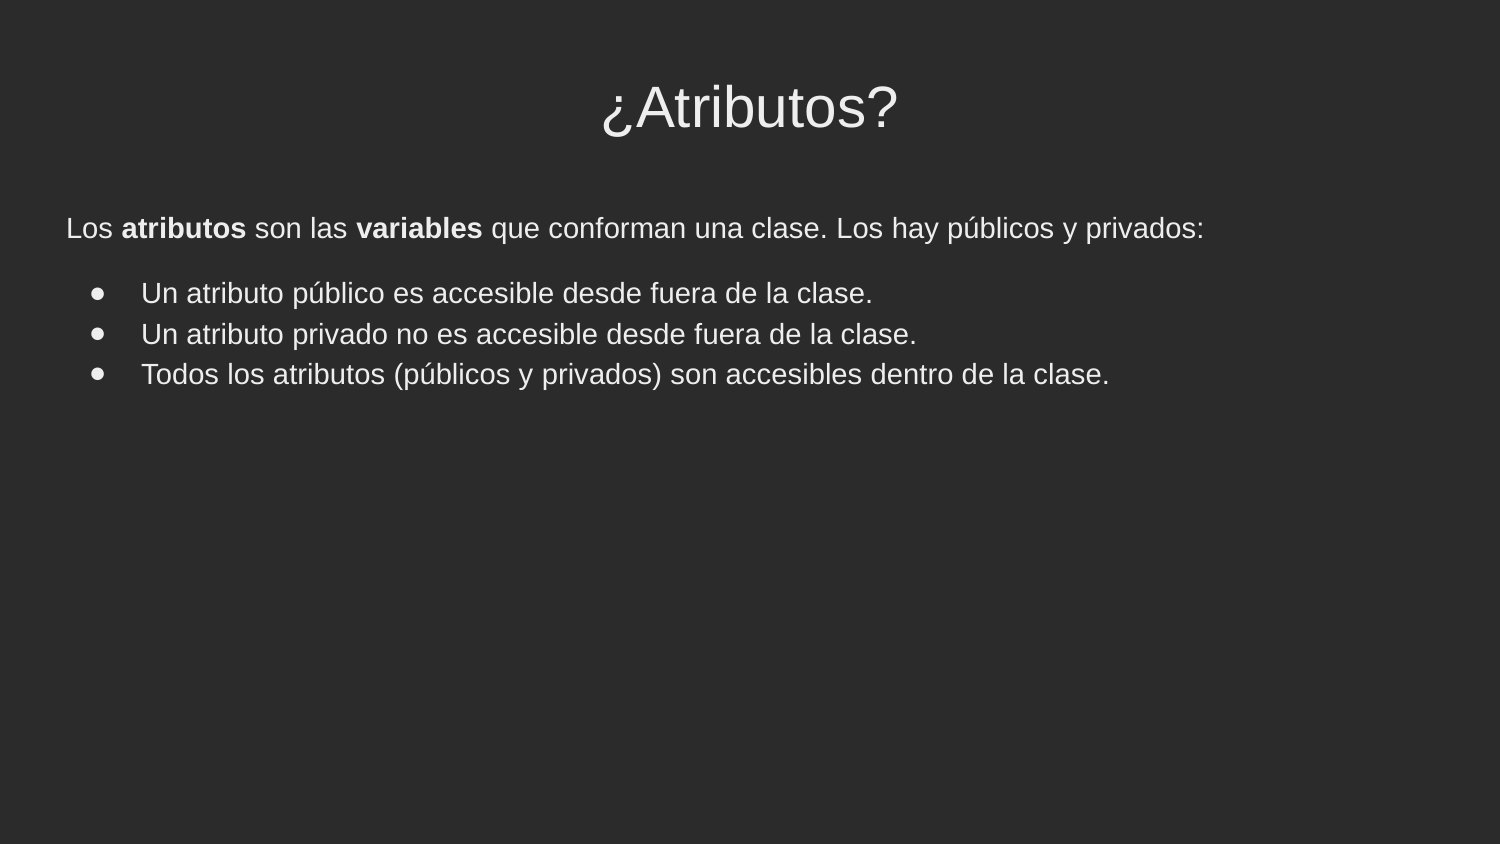

¿Atributos?
Los atributos son las variables que conforman una clase. Los hay públicos y privados:
Un atributo público es accesible desde fuera de la clase.
Un atributo privado no es accesible desde fuera de la clase.
Todos los atributos (públicos y privados) son accesibles dentro de la clase.